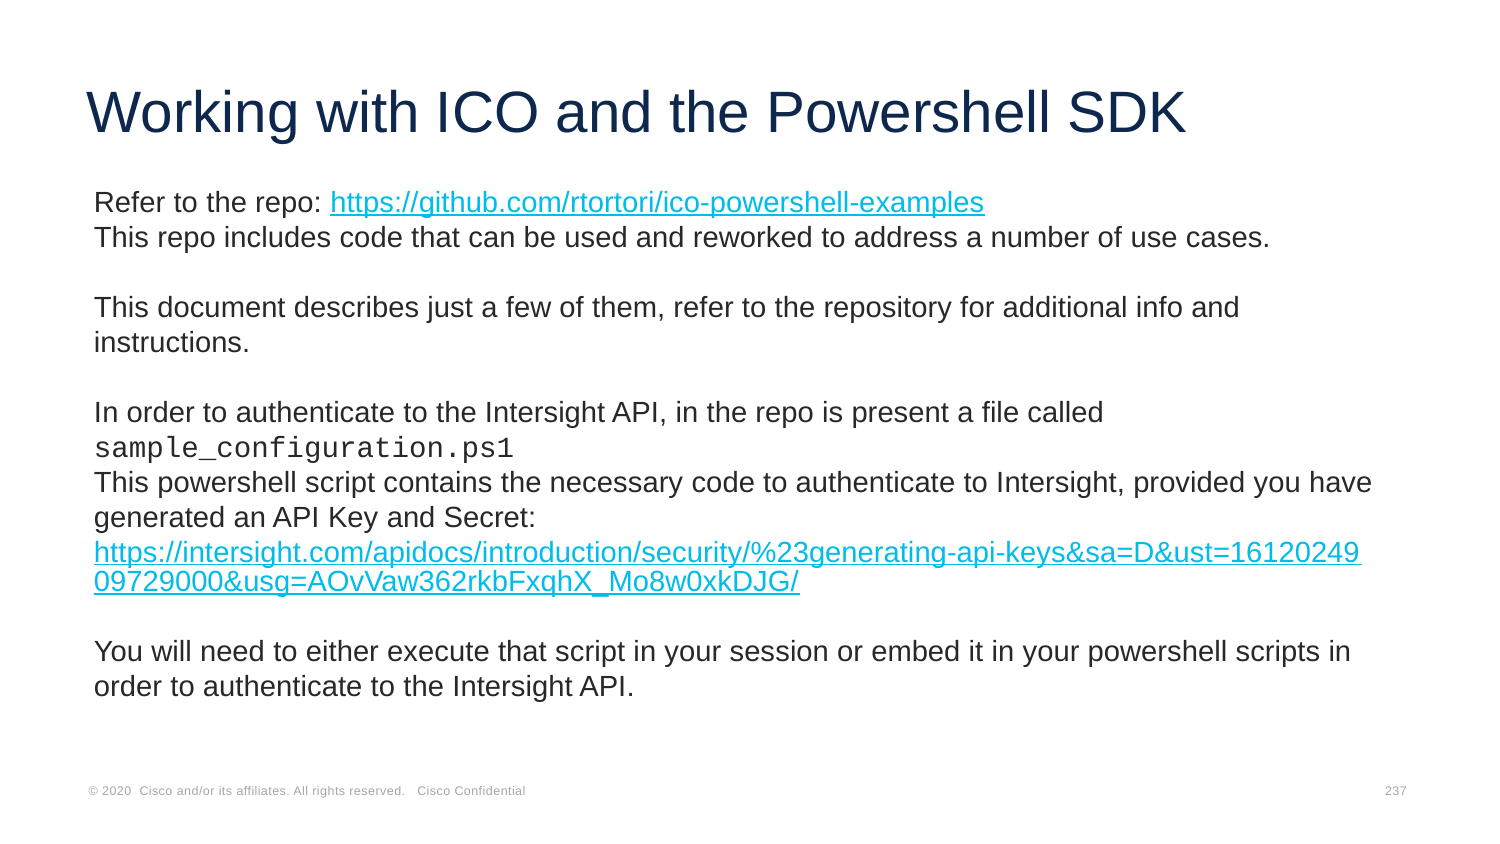

# Working with ICO and the Powershell SDK
Refer to the repo: https://github.com/rtortori/ico-powershell-examples
This repo includes code that can be used and reworked to address a number of use cases.

This document describes just a few of them, refer to the repository for additional info and instructions.

In order to authenticate to the Intersight API, in the repo is present a file called sample_configuration.ps1
This powershell script contains the necessary code to authenticate to Intersight, provided you have generated an API Key and Secret: https://intersight.com/apidocs/introduction/security/%23generating-api-keys&sa=D&ust=1612024909729000&usg=AOvVaw362rkbFxqhX_Mo8w0xkDJG/

You will need to either execute that script in your session or embed it in your powershell scripts in order to authenticate to the Intersight API.